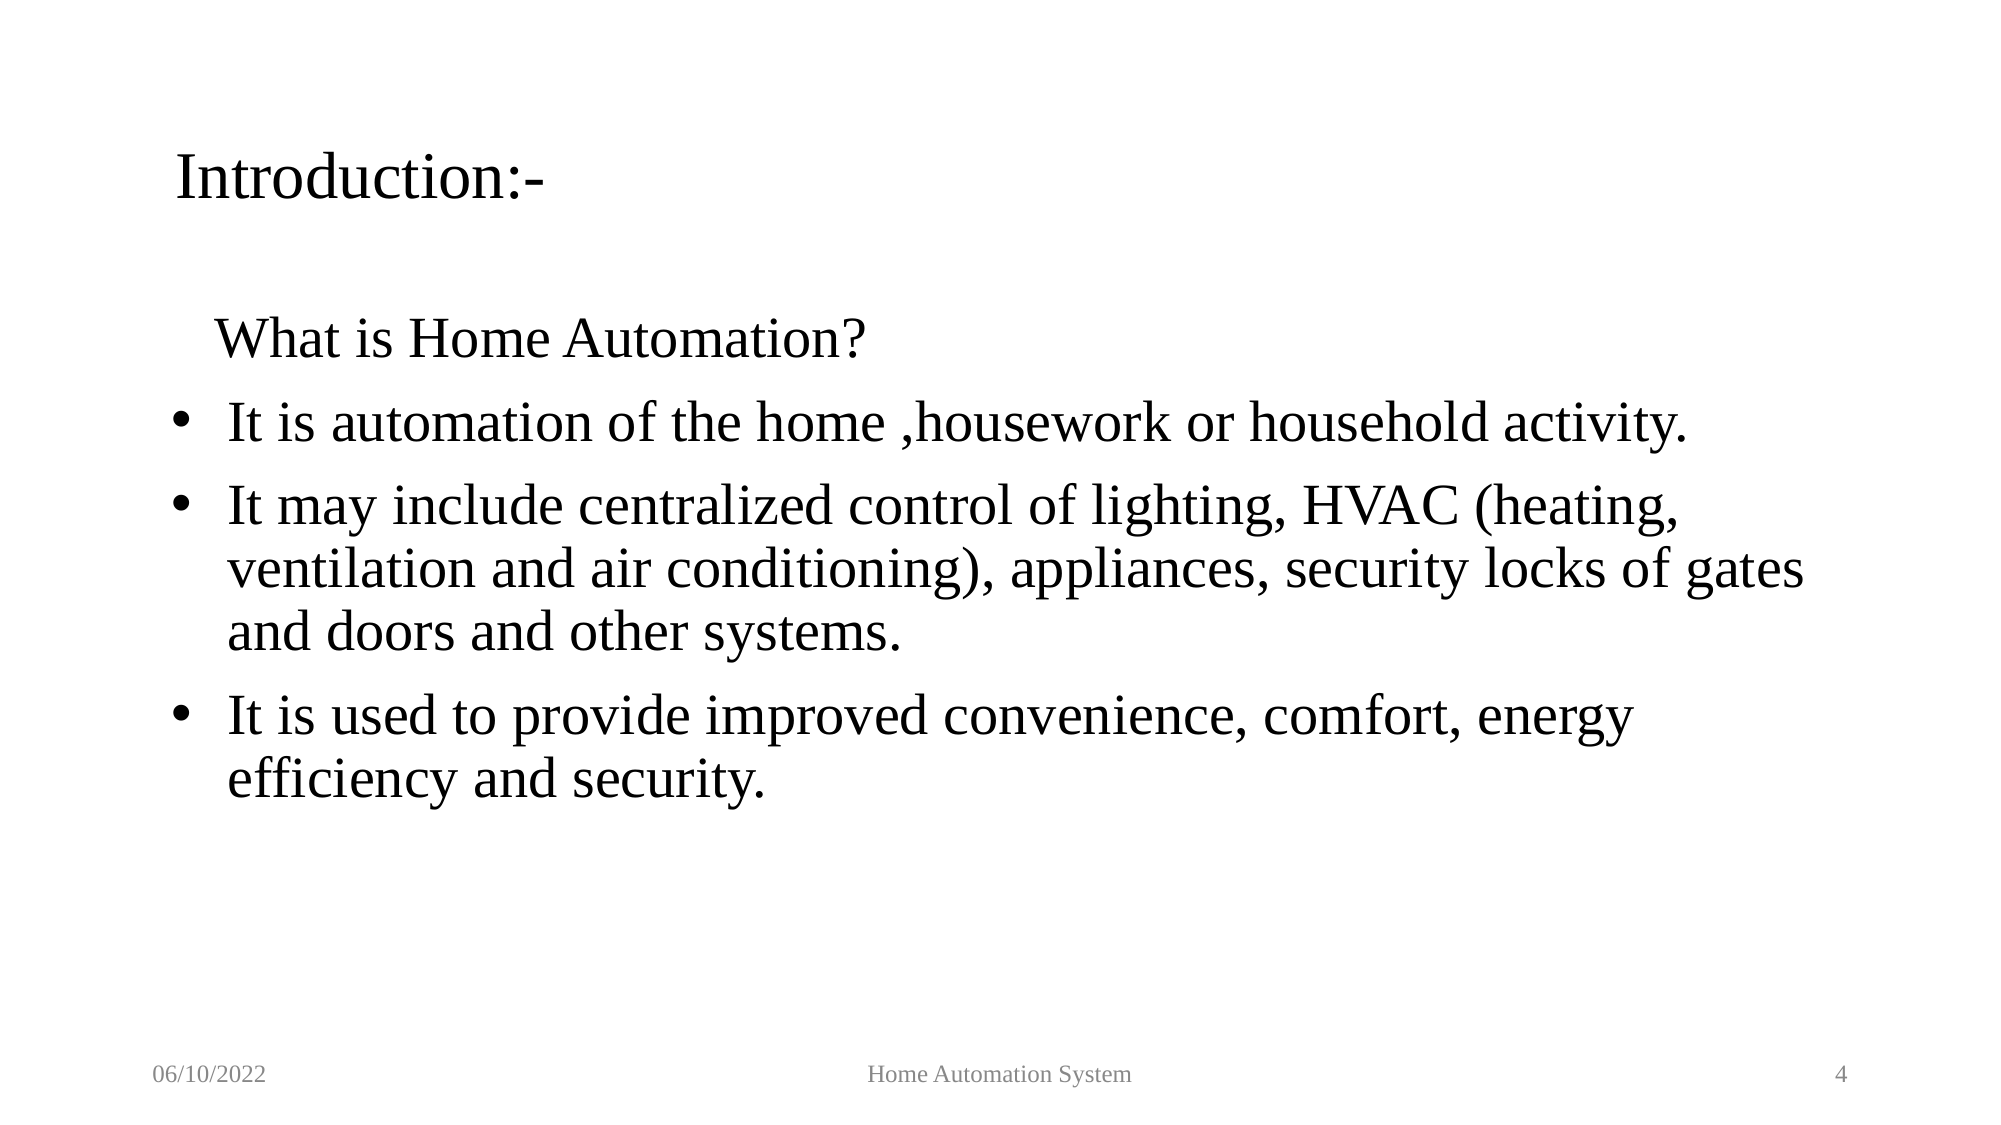

# Introduction:-
   What is Home Automation?
It is automation of the home ,housework or household activity.
It may include centralized control of lighting, HVAC (heating, ventilation and air conditioning), appliances, security locks of gates and doors and other systems.
It is used to provide improved convenience, comfort, energy efficiency and security.

06/10/2022
Home Automation System
4